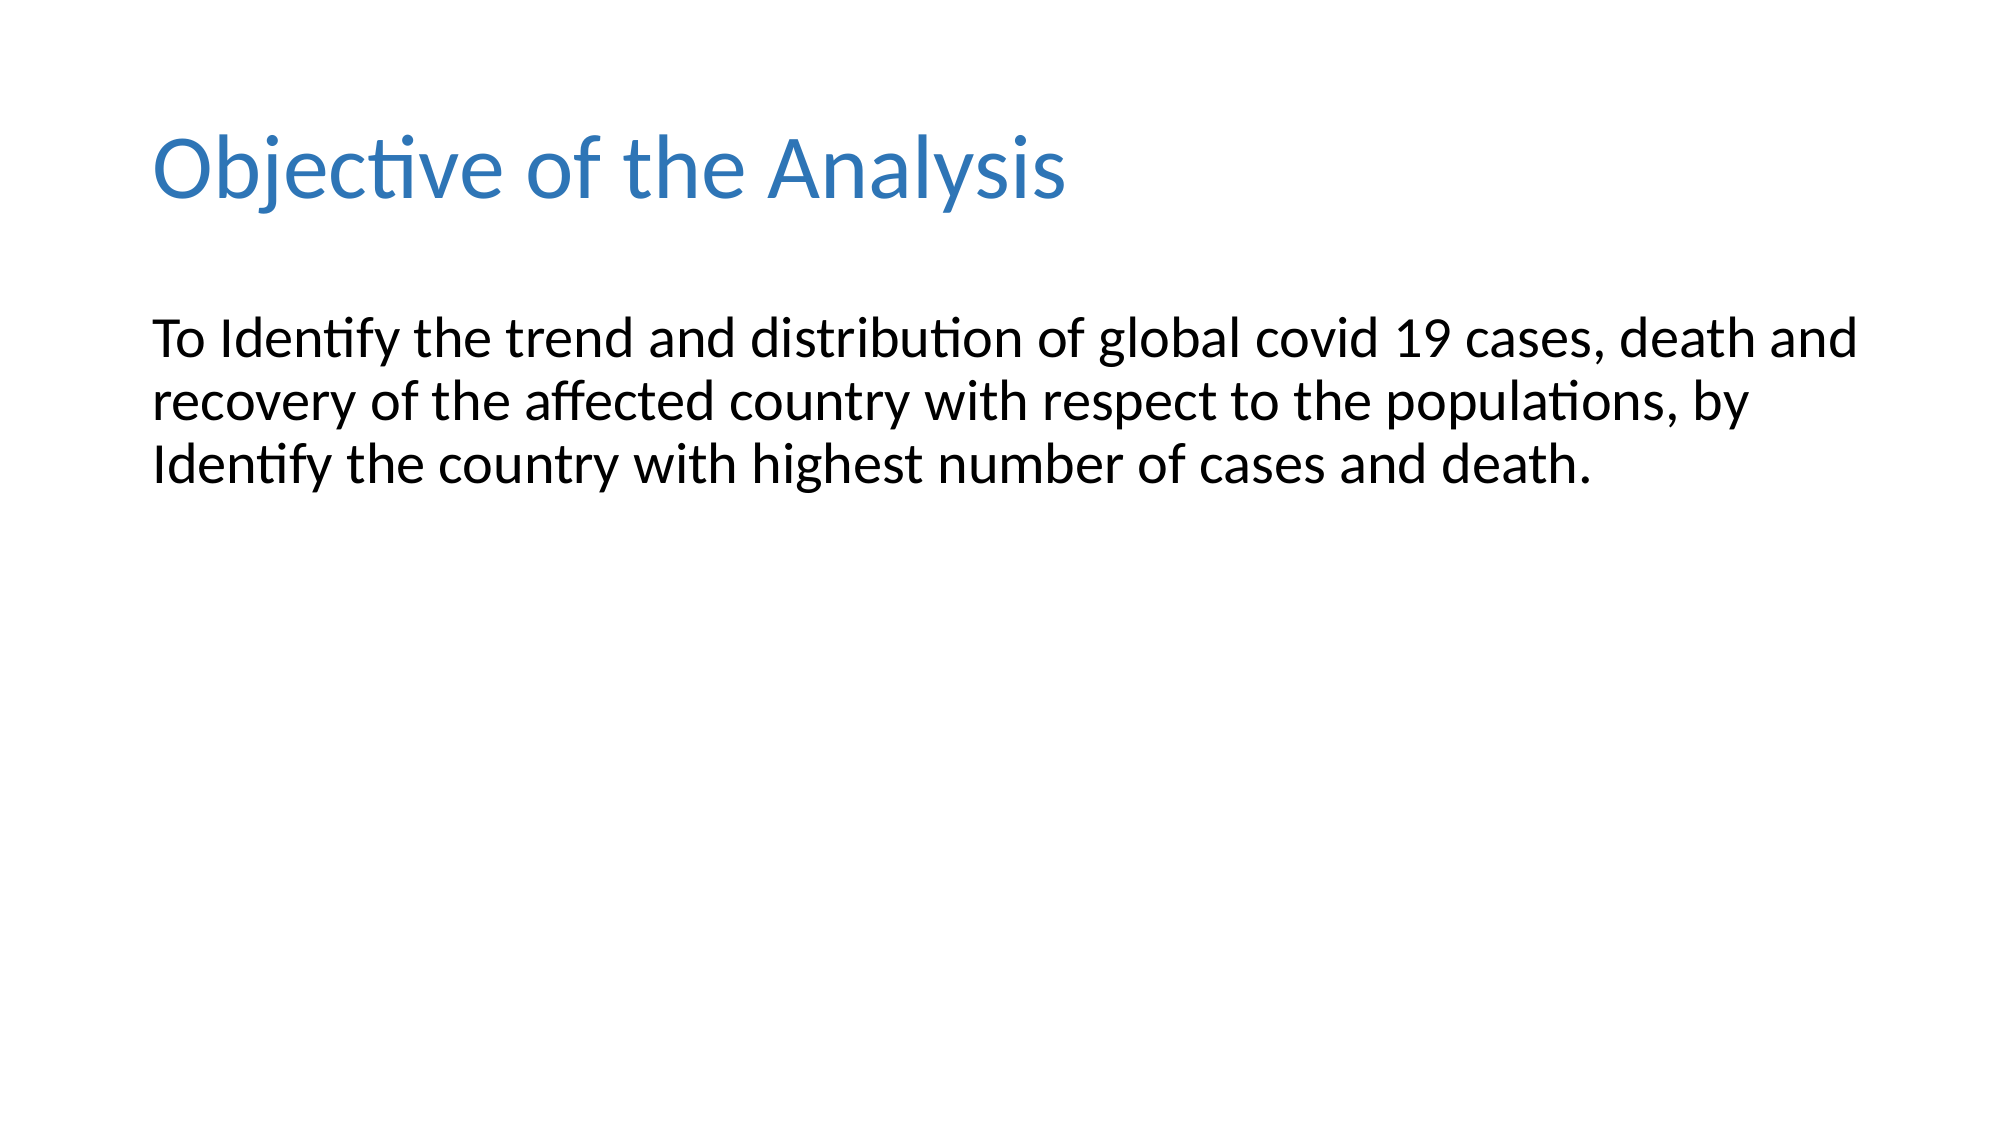

# Objective of the Analysis
To Identify the trend and distribution of global covid 19 cases, death and recovery of the affected country with respect to the populations, by Identify the country with highest number of cases and death.